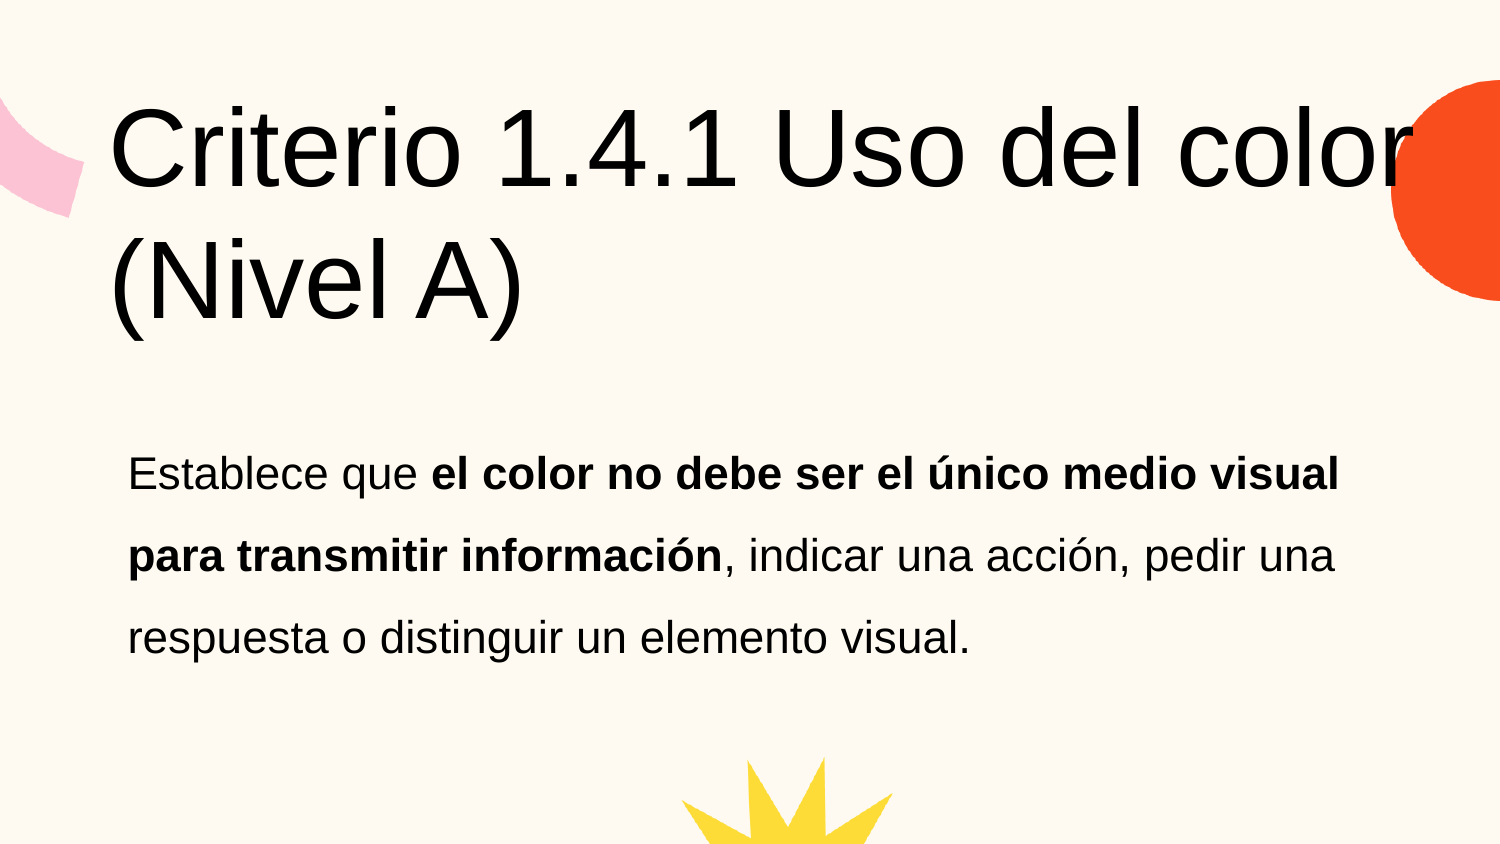

Criterio 1.4.1 Uso del color (Nivel A)

Establece que el color no debe ser el único medio visual para transmitir información, indicar una acción, pedir una respuesta o distinguir un elemento visual.